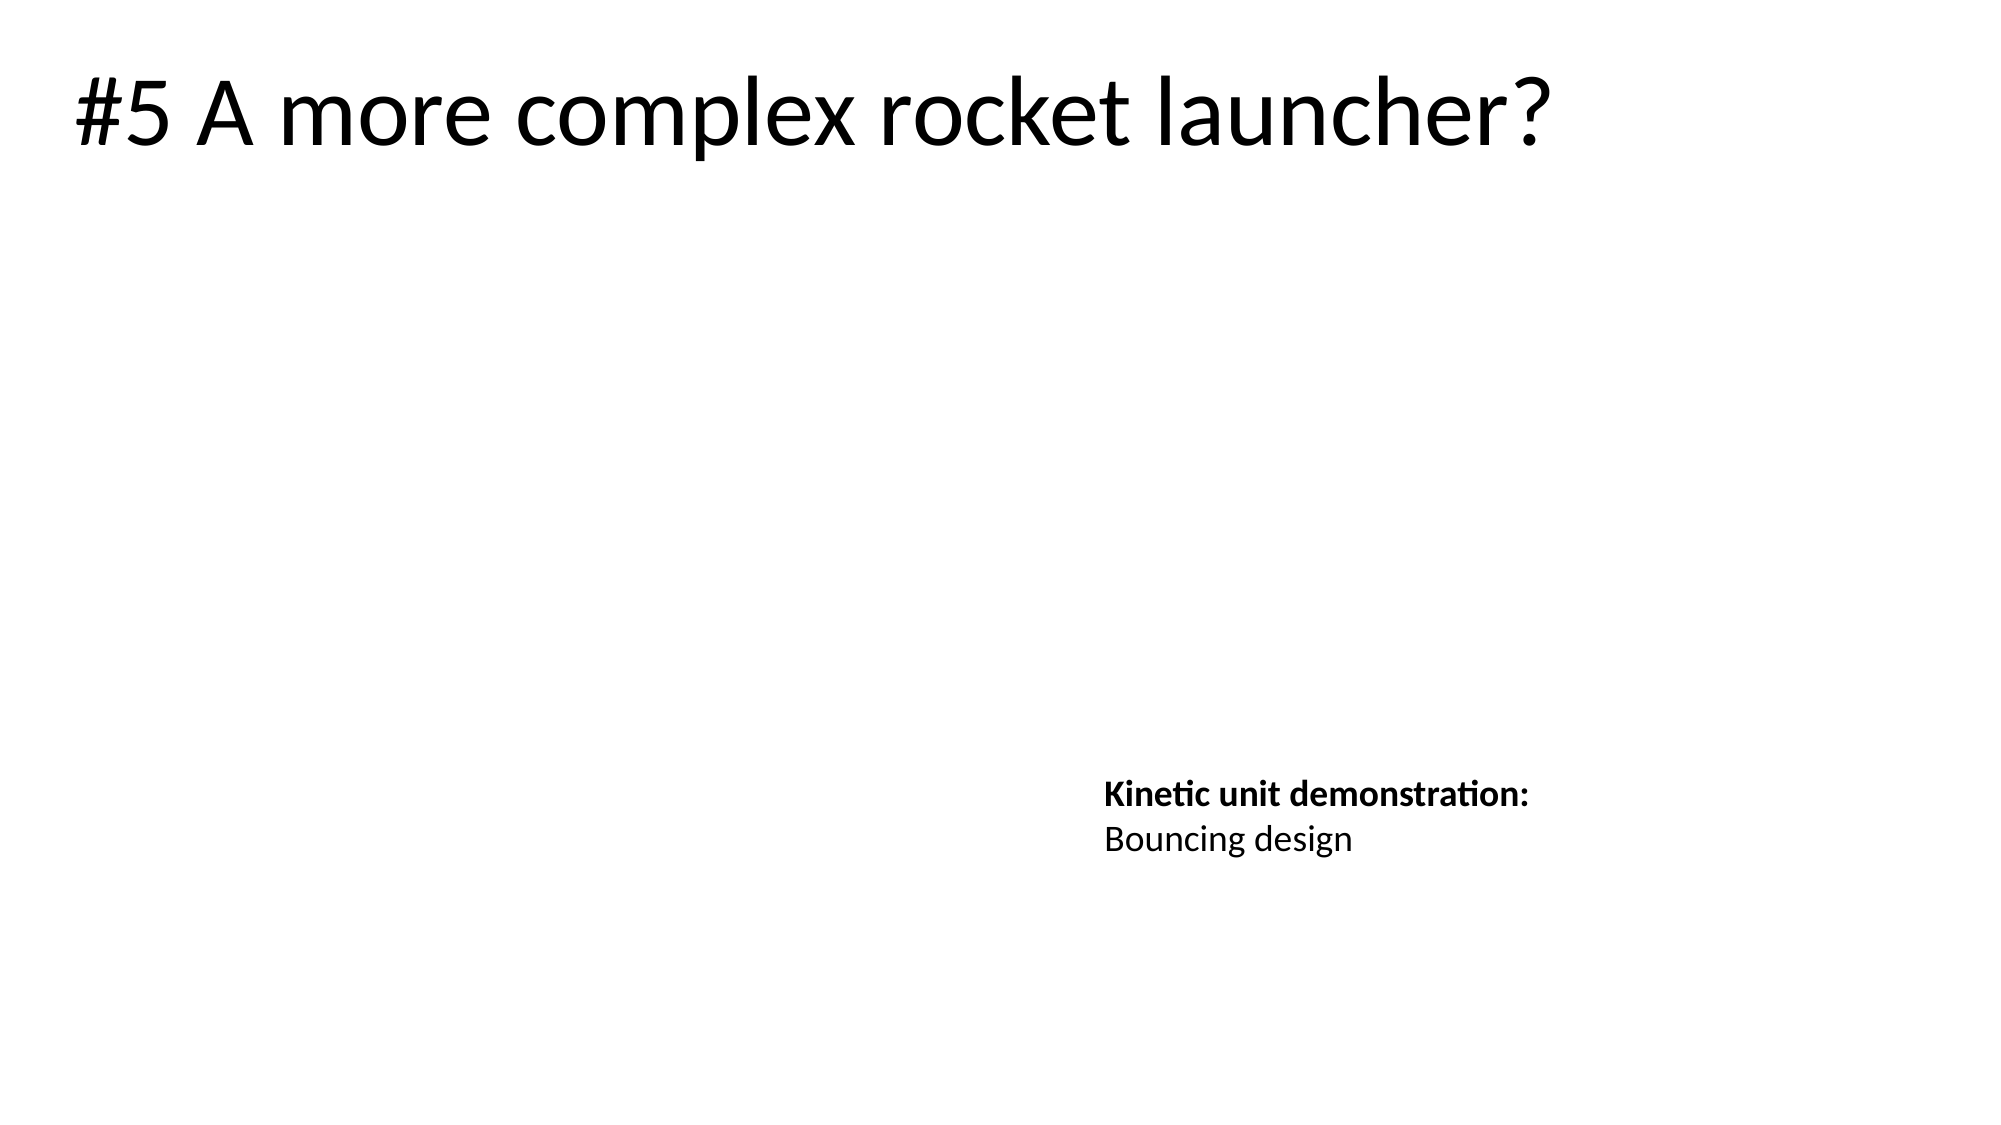

#5 A more complex rocket launcher?
Kinetic unit demonstration:
Bouncing design